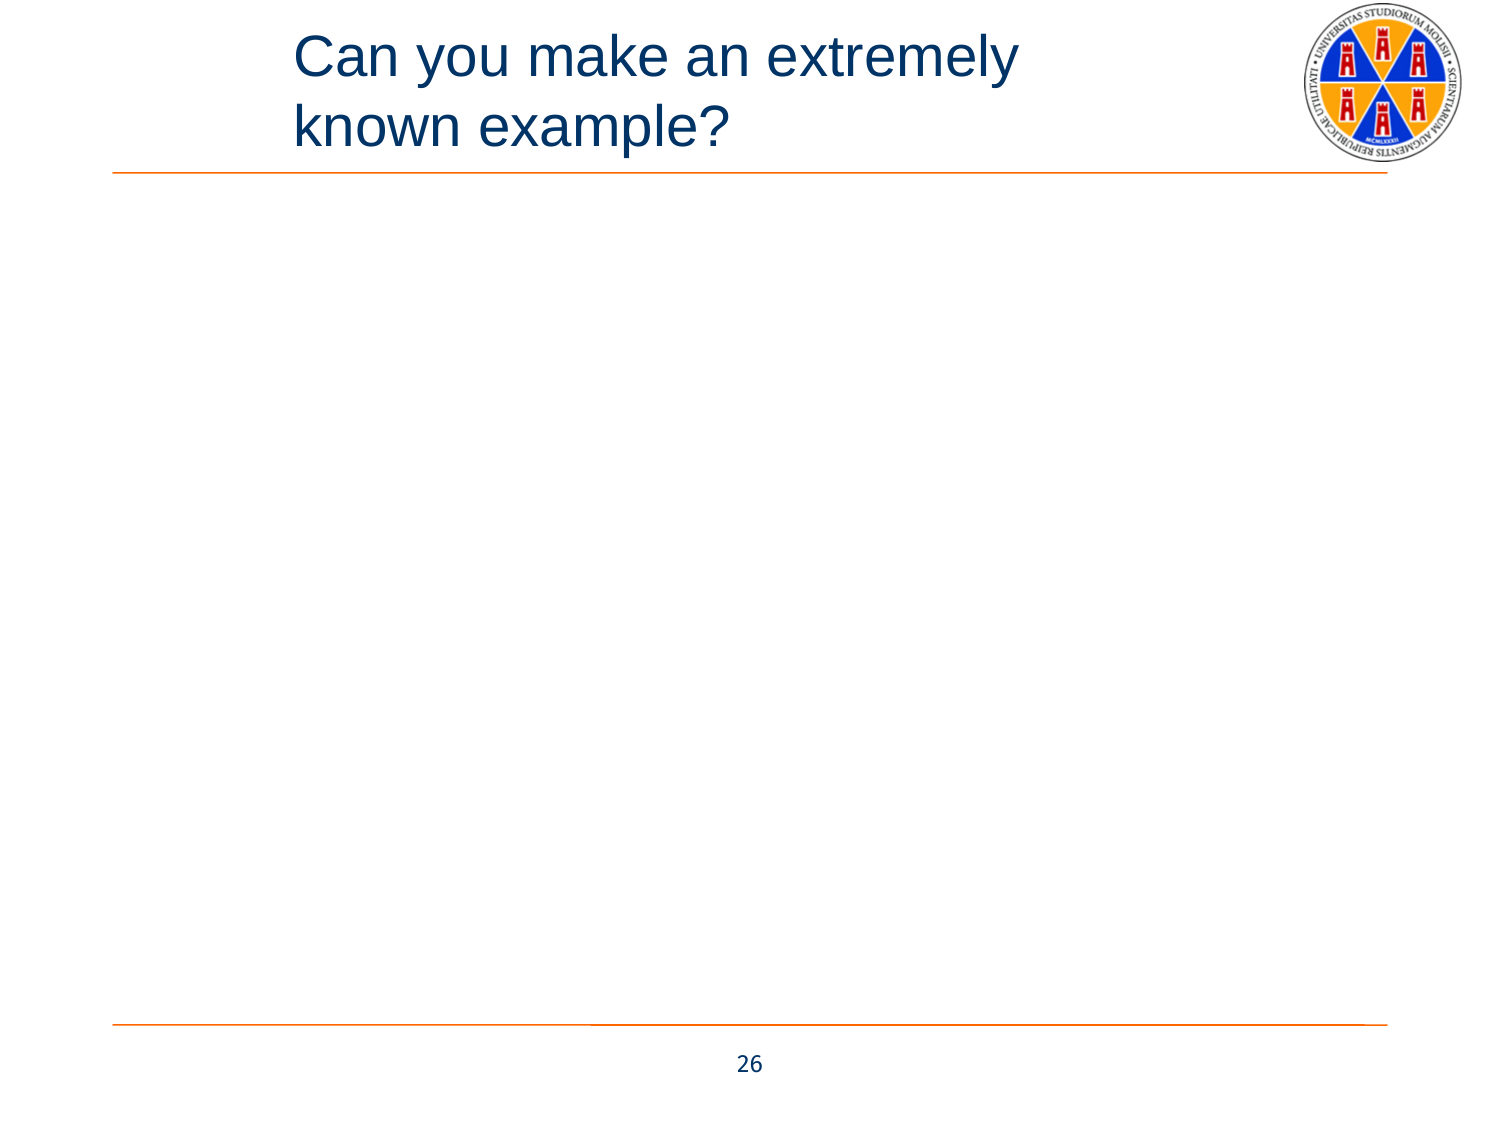

# Can you make an extremely known example?

26